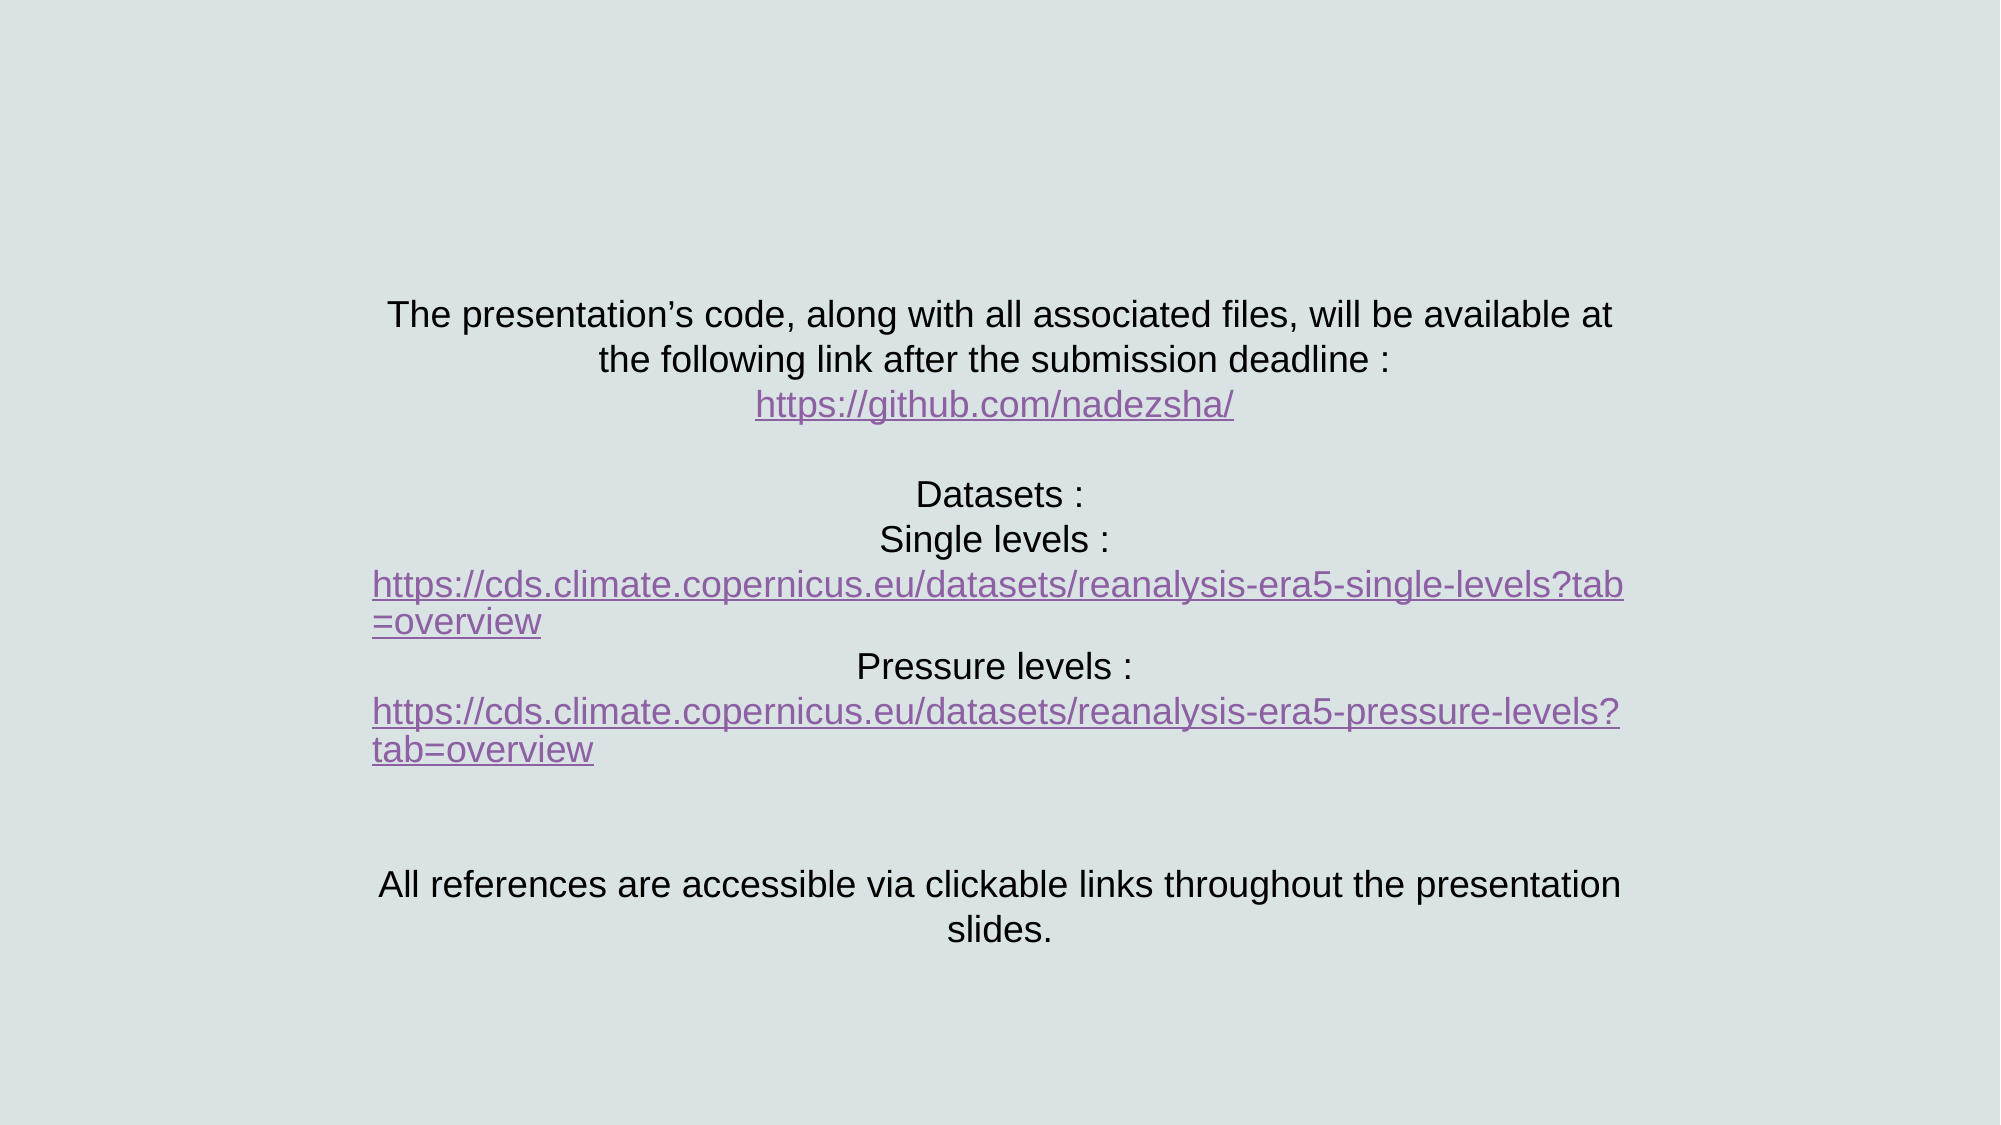

The presentation’s code, along with all associated files, will be available at the following link after the submission deadline : https://github.com/nadezsha/

Datasets :
Single levels : https://cds.climate.copernicus.eu/datasets/reanalysis-era5-single-levels?tab=overview
Pressure levels : https://cds.climate.copernicus.eu/datasets/reanalysis-era5-pressure-levels?tab=overview

All references are accessible via clickable links throughout the presentation slides.